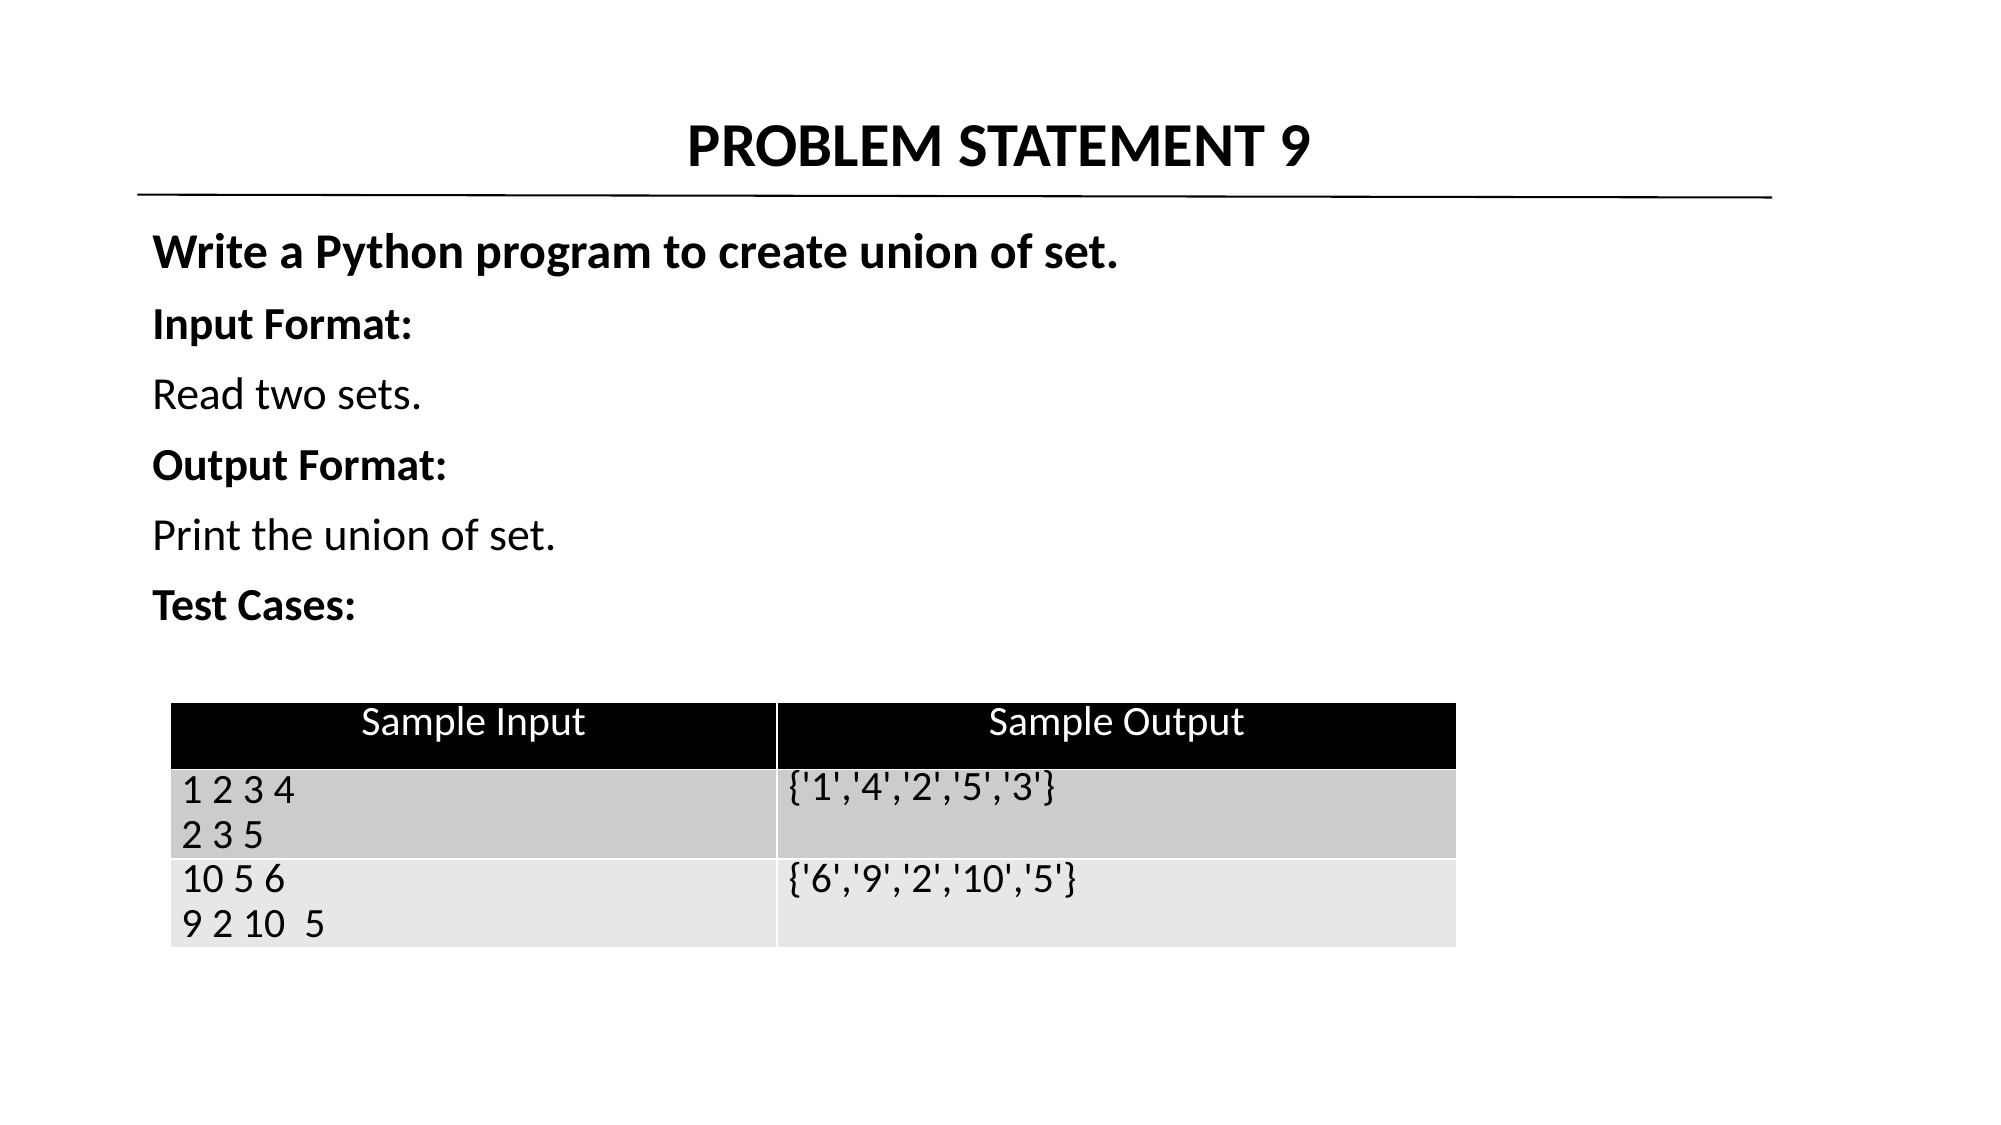

# PROBLEM STATEMENT 9
Write a Python program to create union of set.
Input Format:
Read two sets.
Output Format:
Print the union of set.
Test Cases:

| Sample Input | Sample Output |
| --- | --- |
| 1 2 3 4 2 3 5 | {'1','4','2','5','3'} |
| 10 5 6 9 2 10 5 | {'6','9','2','10','5'} |